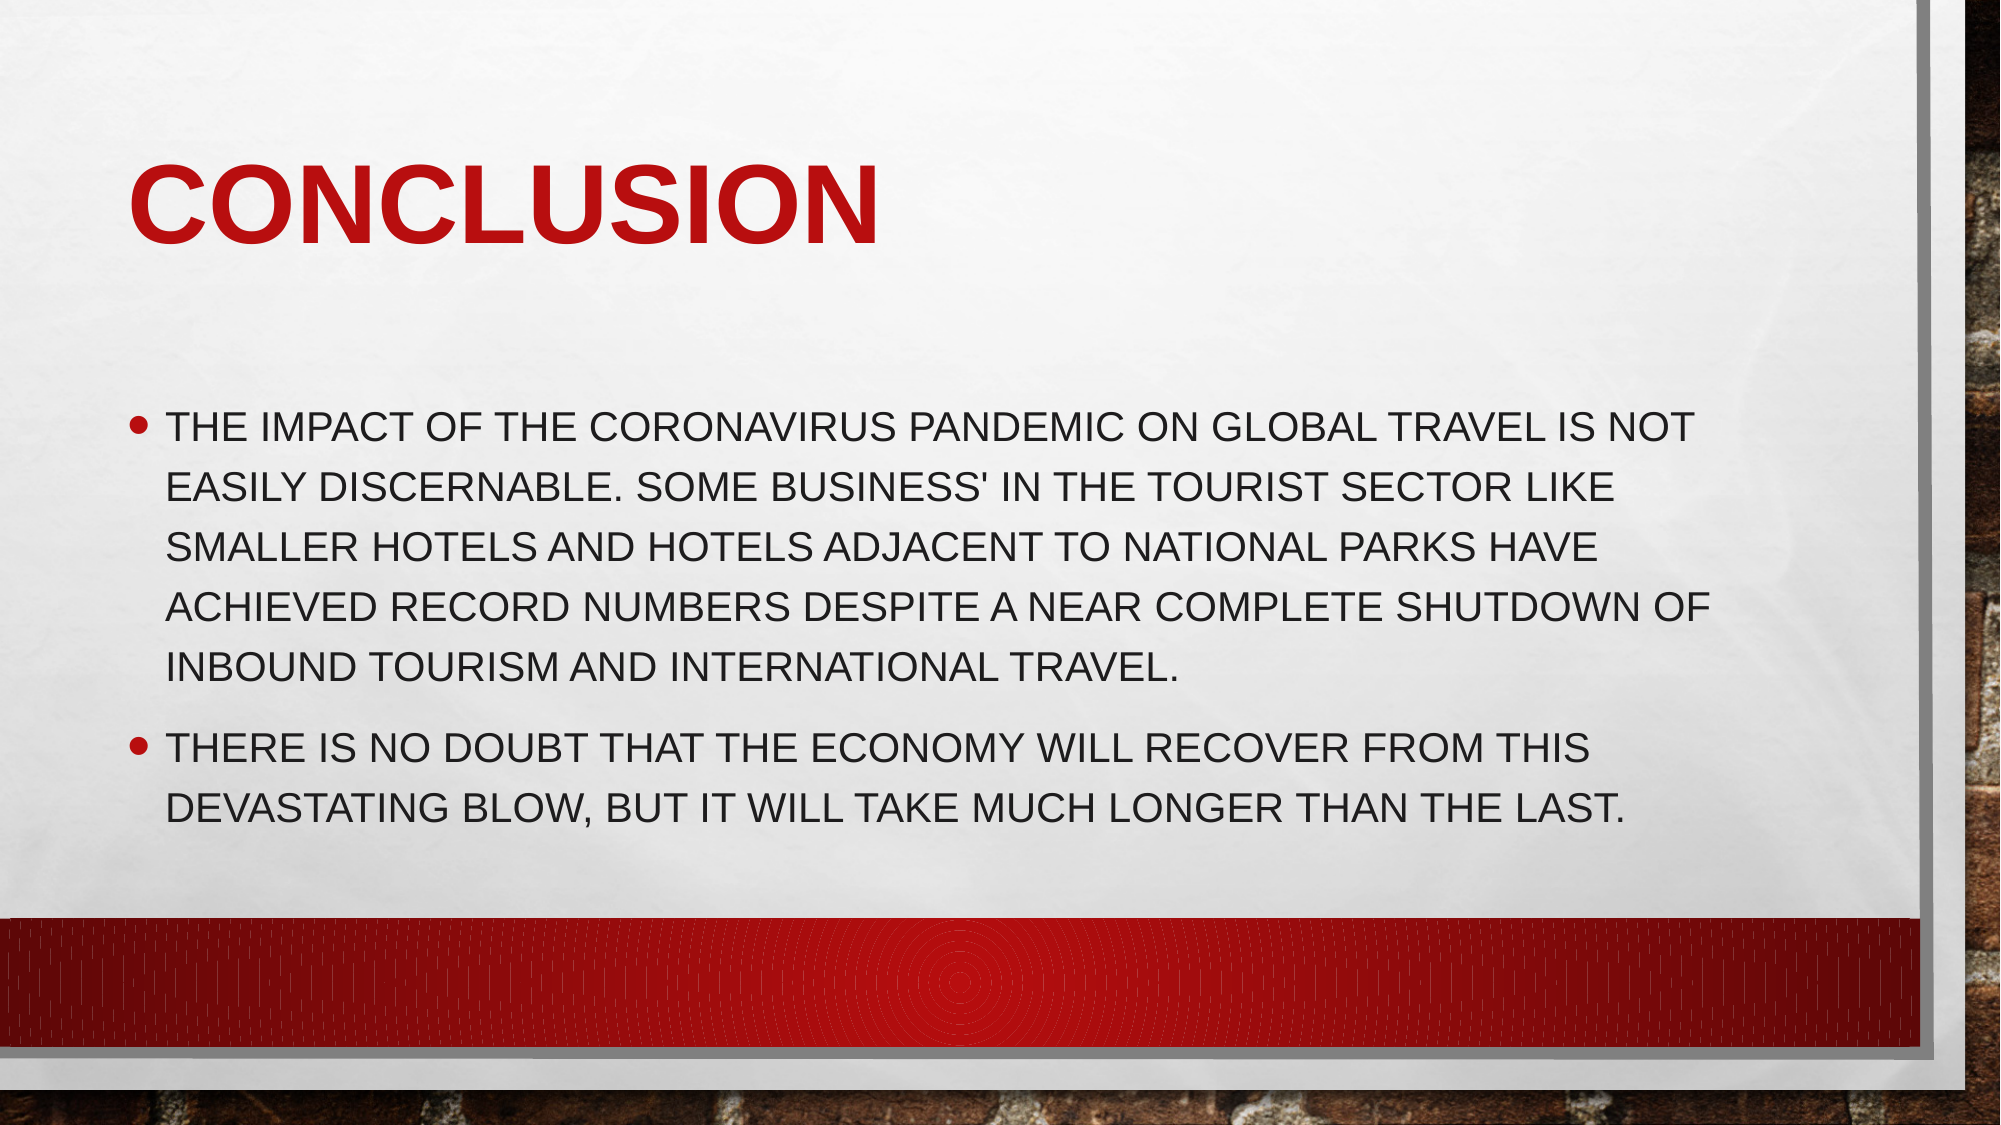

# conclusion
The impact of the coronavirus pandemic on global travel is not easily discernable. Some business' in the tourist sector like smaller hotels and hotels adjacent to national parks have achieved record numbers despite a near complete shutdown of inbound tourism and international travel.
There is no doubt that the economy will recover from this devastating blow, but it will take much longer than the last.